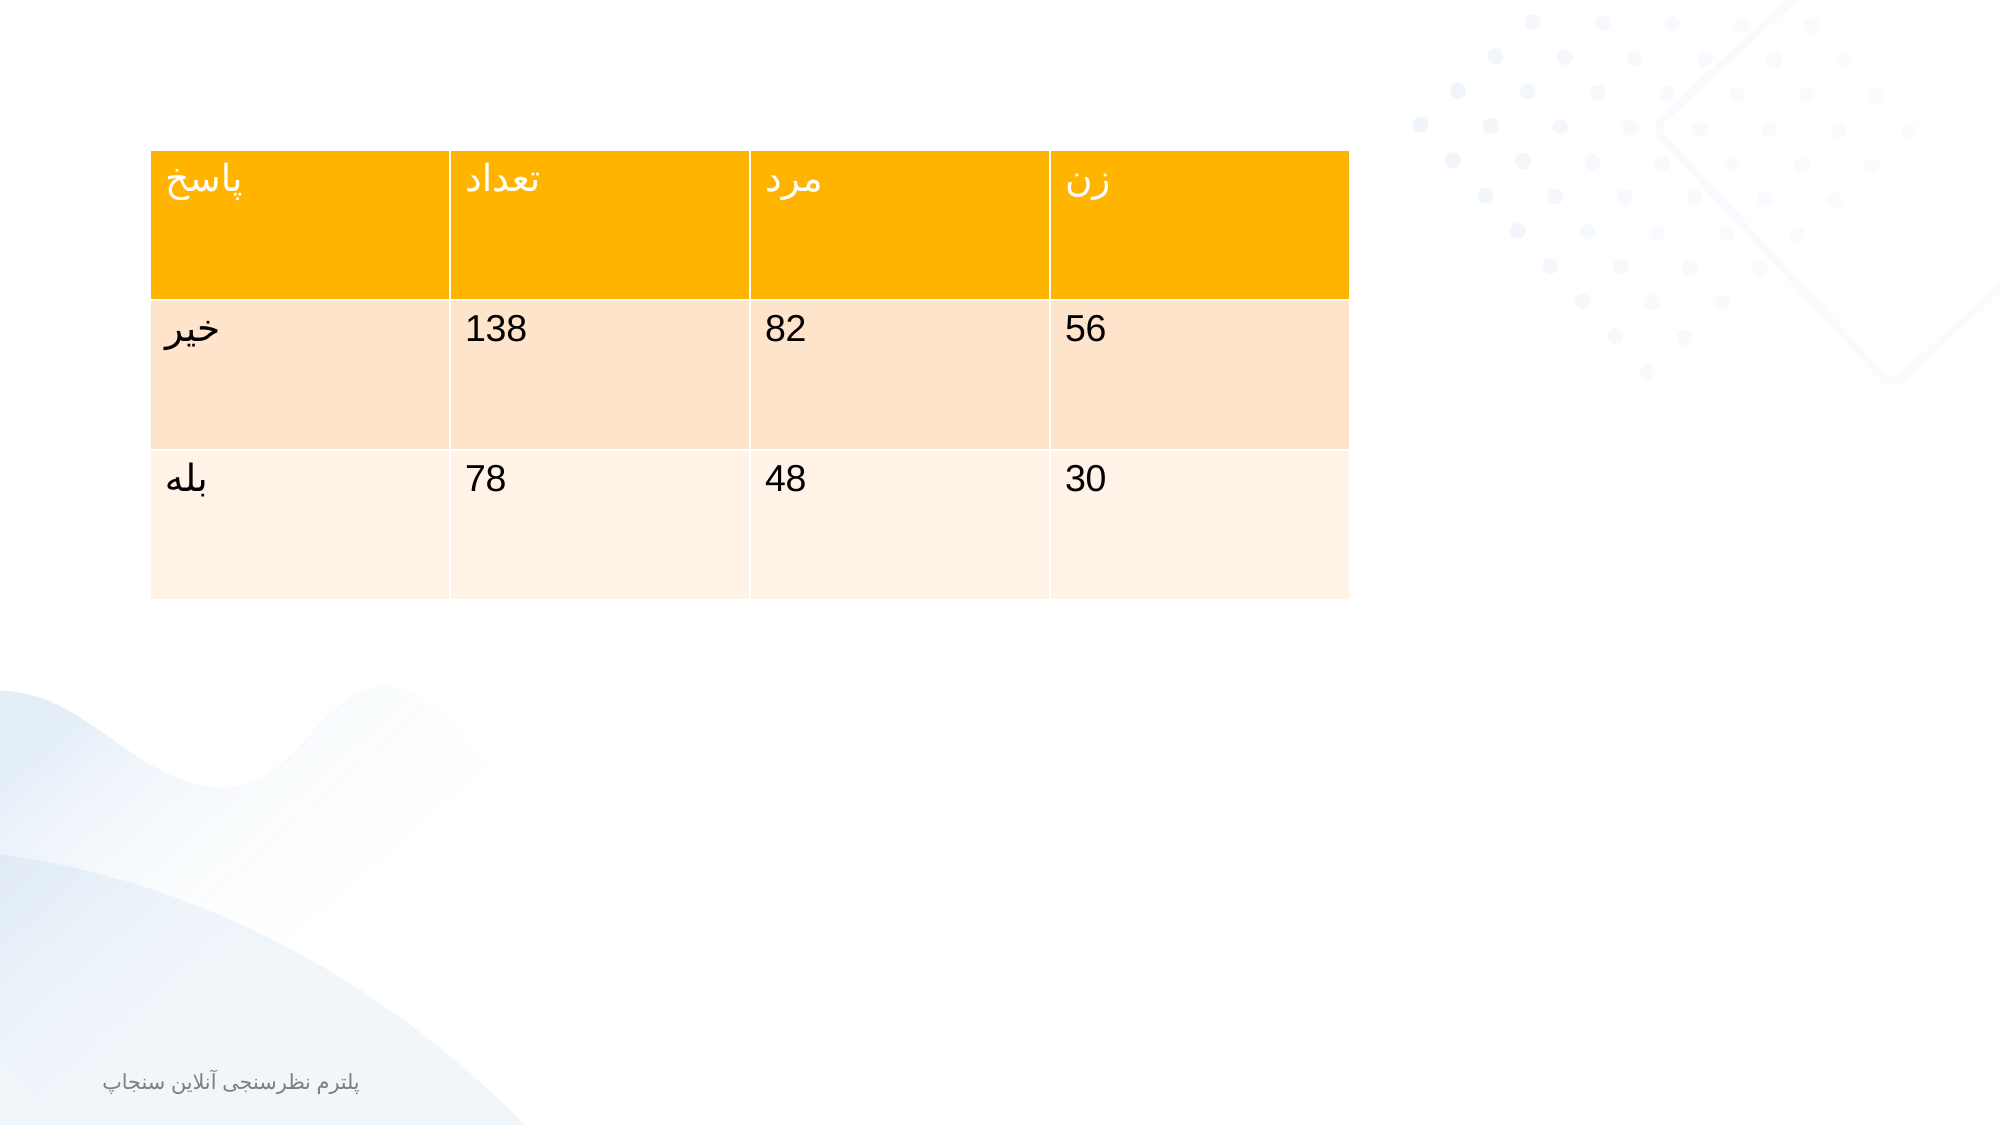

| پاسخ | تعداد | مرد | زن |
| --- | --- | --- | --- |
| خیر | 138 | 82 | 56 |
| بله | 78 | 48 | 30 |